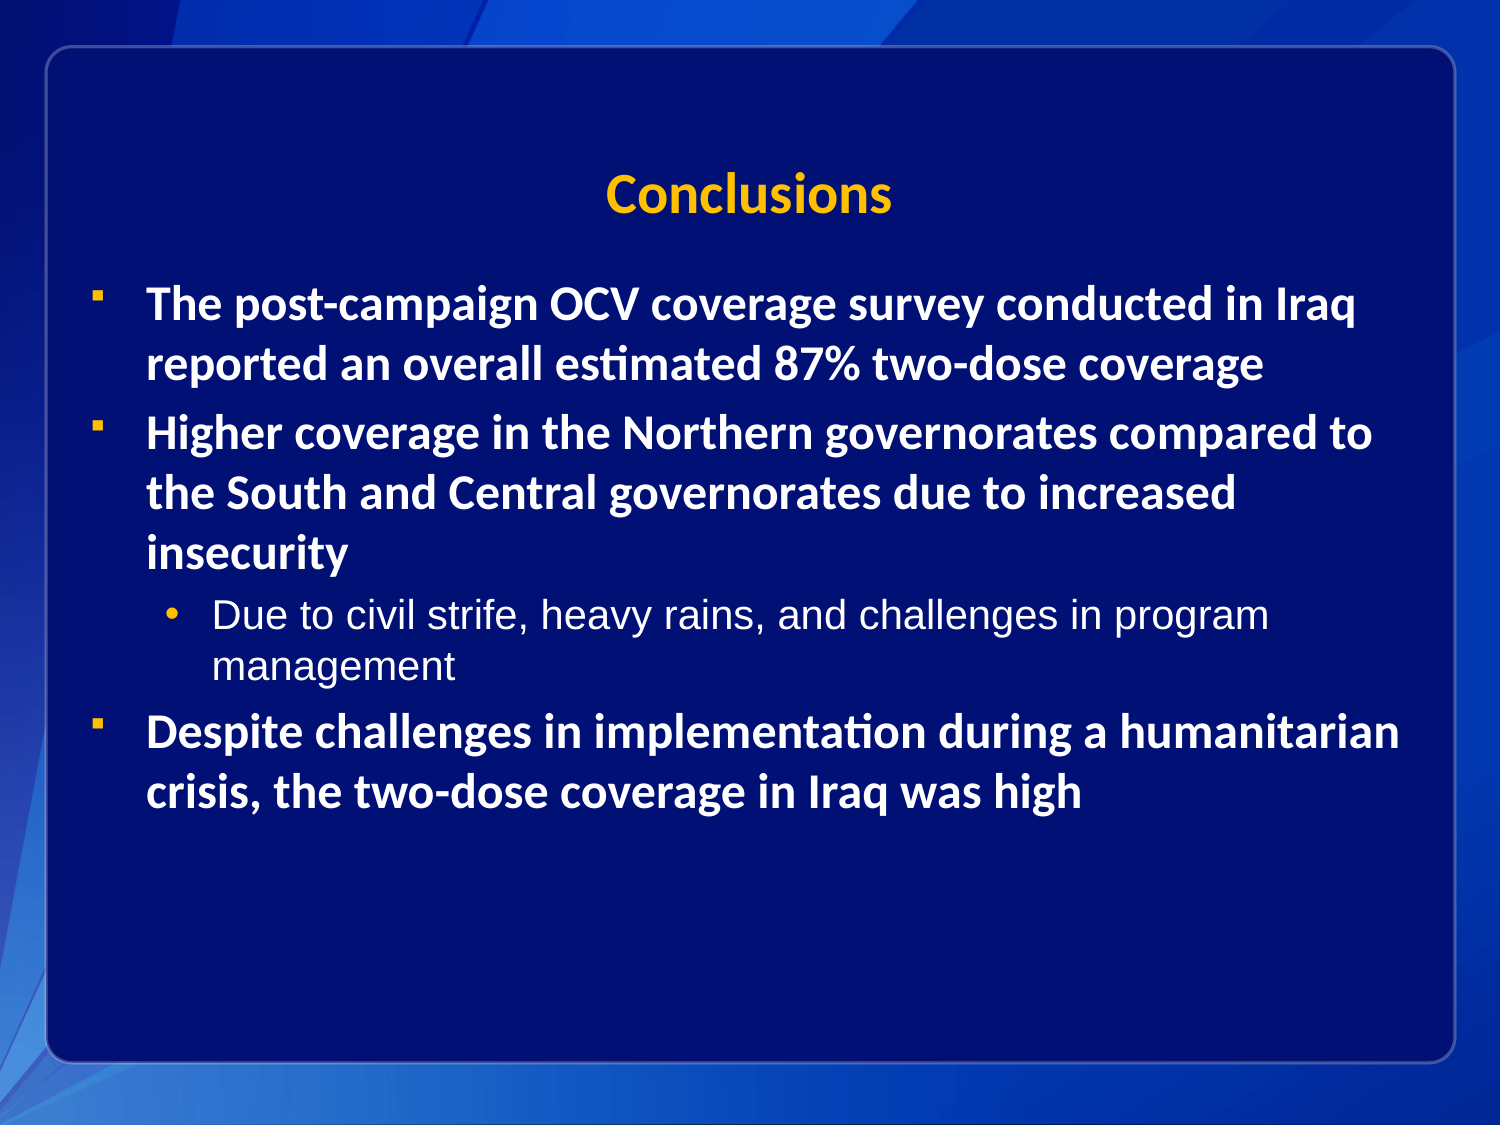

# Conclusions
The post-campaign OCV coverage survey conducted in Iraq reported an overall estimated 87% two-dose coverage
Higher coverage in the Northern governorates compared to the South and Central governorates due to increased insecurity
Due to civil strife, heavy rains, and challenges in program management
Despite challenges in implementation during a humanitarian crisis, the two-dose coverage in Iraq was high